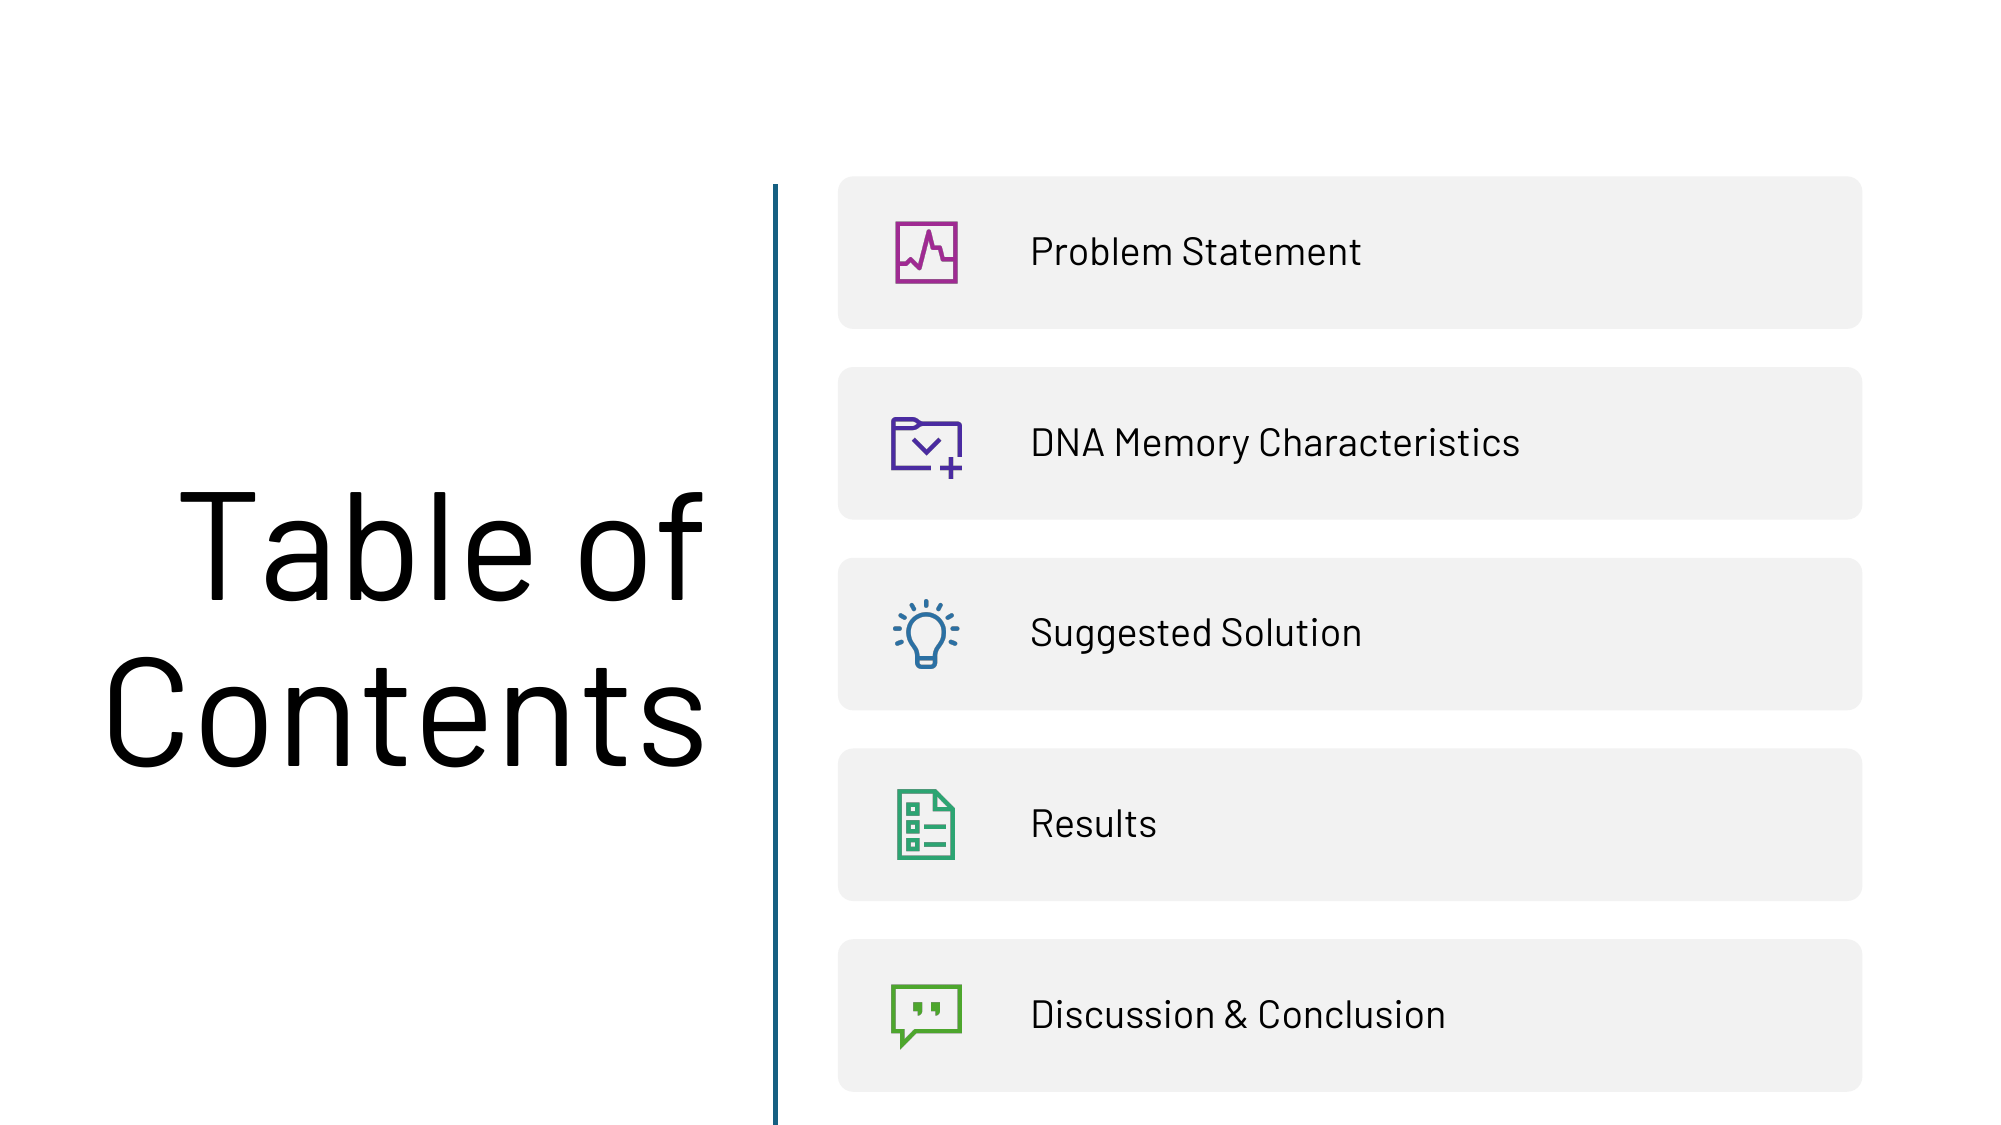

# Table of Contents
Problem Statement
DNA Memory Characteristics
Suggested Solution
Results
Discussion & Conclusion